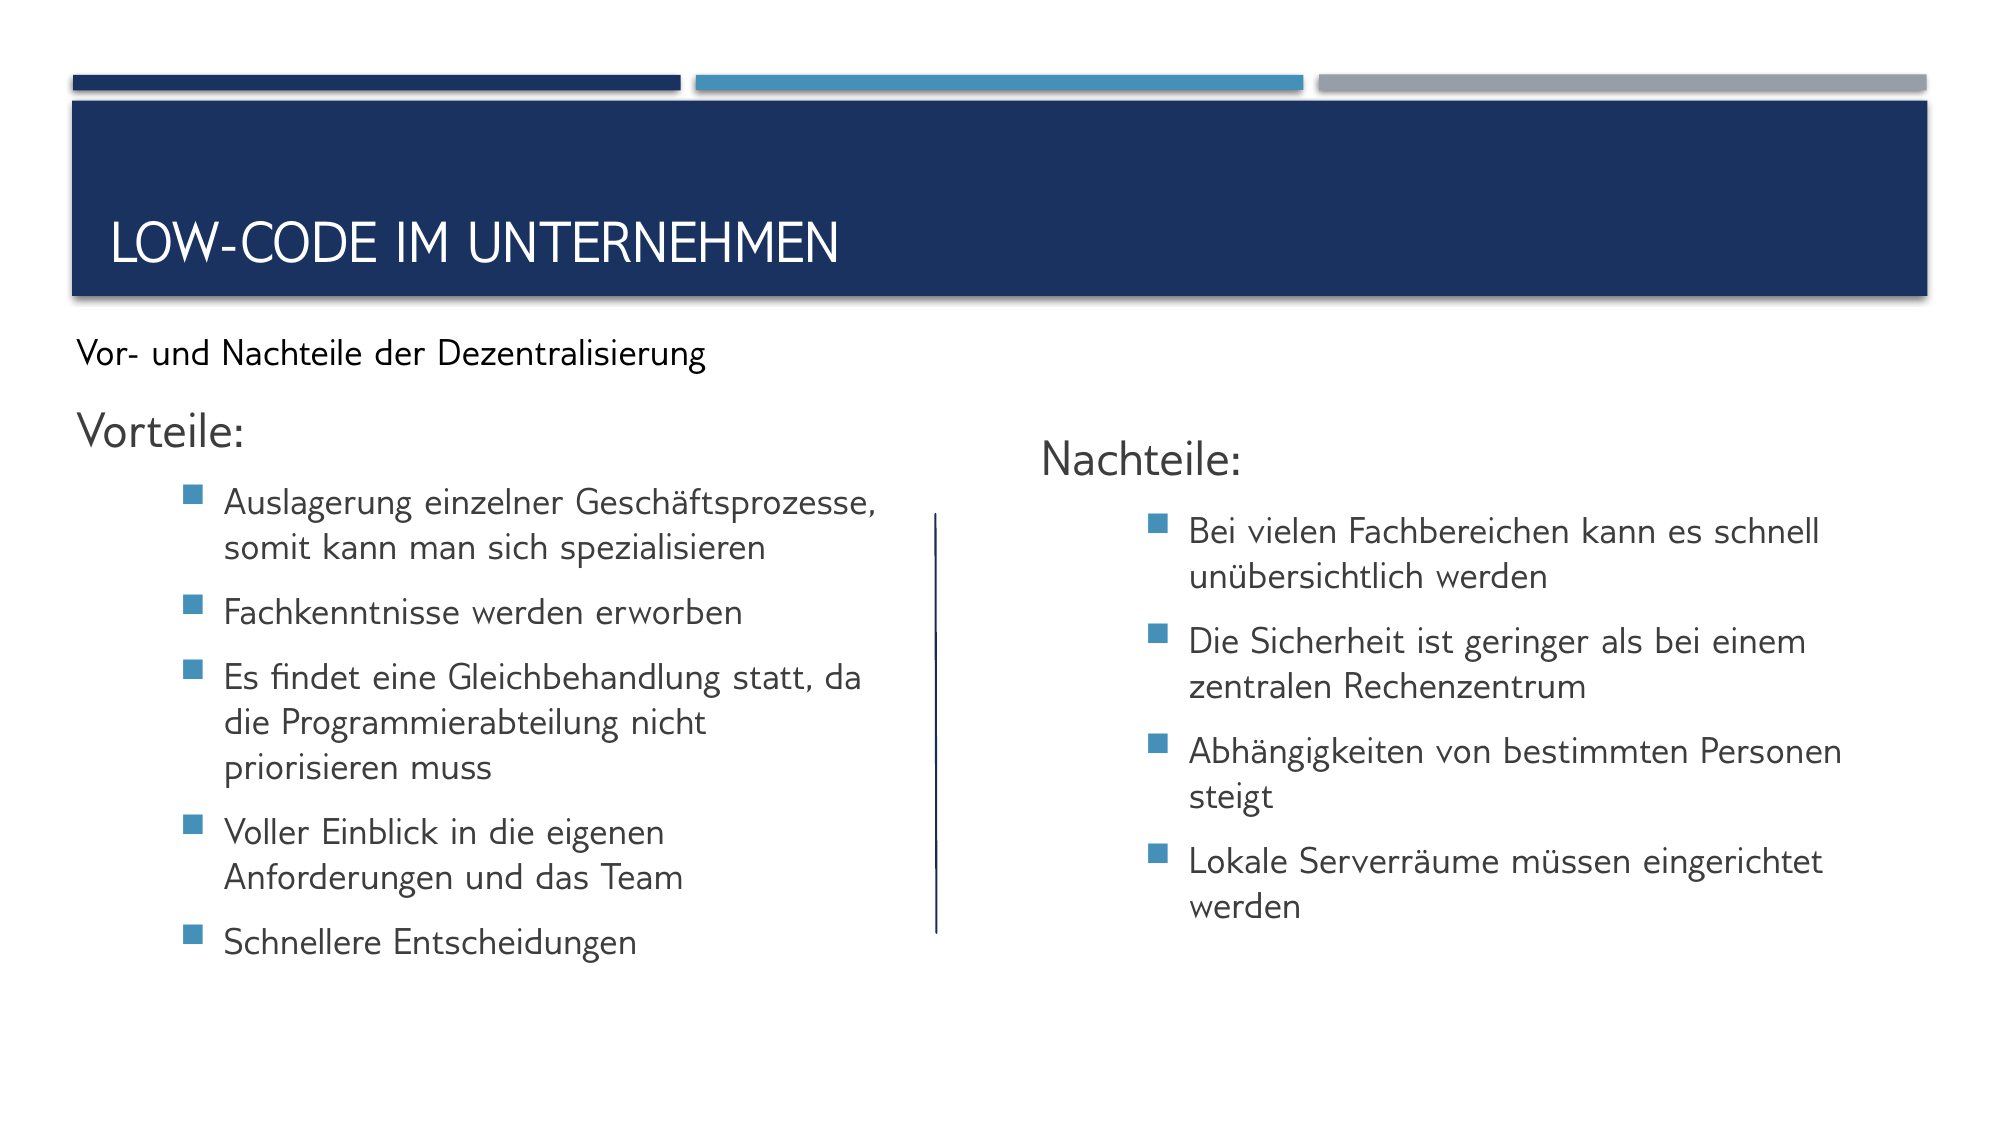

# Low-code im unternehmen
Vor- und Nachteile der Dezentralisierung

Nachteile:
Bei vielen Fachbereichen kann es schnell unübersichtlich werden
Die Sicherheit ist geringer als bei einem zentralen Rechenzentrum
Abhängigkeiten von bestimmten Personen steigt
Lokale Serverräume müssen eingerichtet werden

Vorteile:
Auslagerung einzelner Geschäftsprozesse, somit kann man sich spezialisieren
Fachkenntnisse werden erworben
Es findet eine Gleichbehandlung statt, da die Programmierabteilung nicht priorisieren muss
Voller Einblick in die eigenen Anforderungen und das Team
Schnellere Entscheidungen